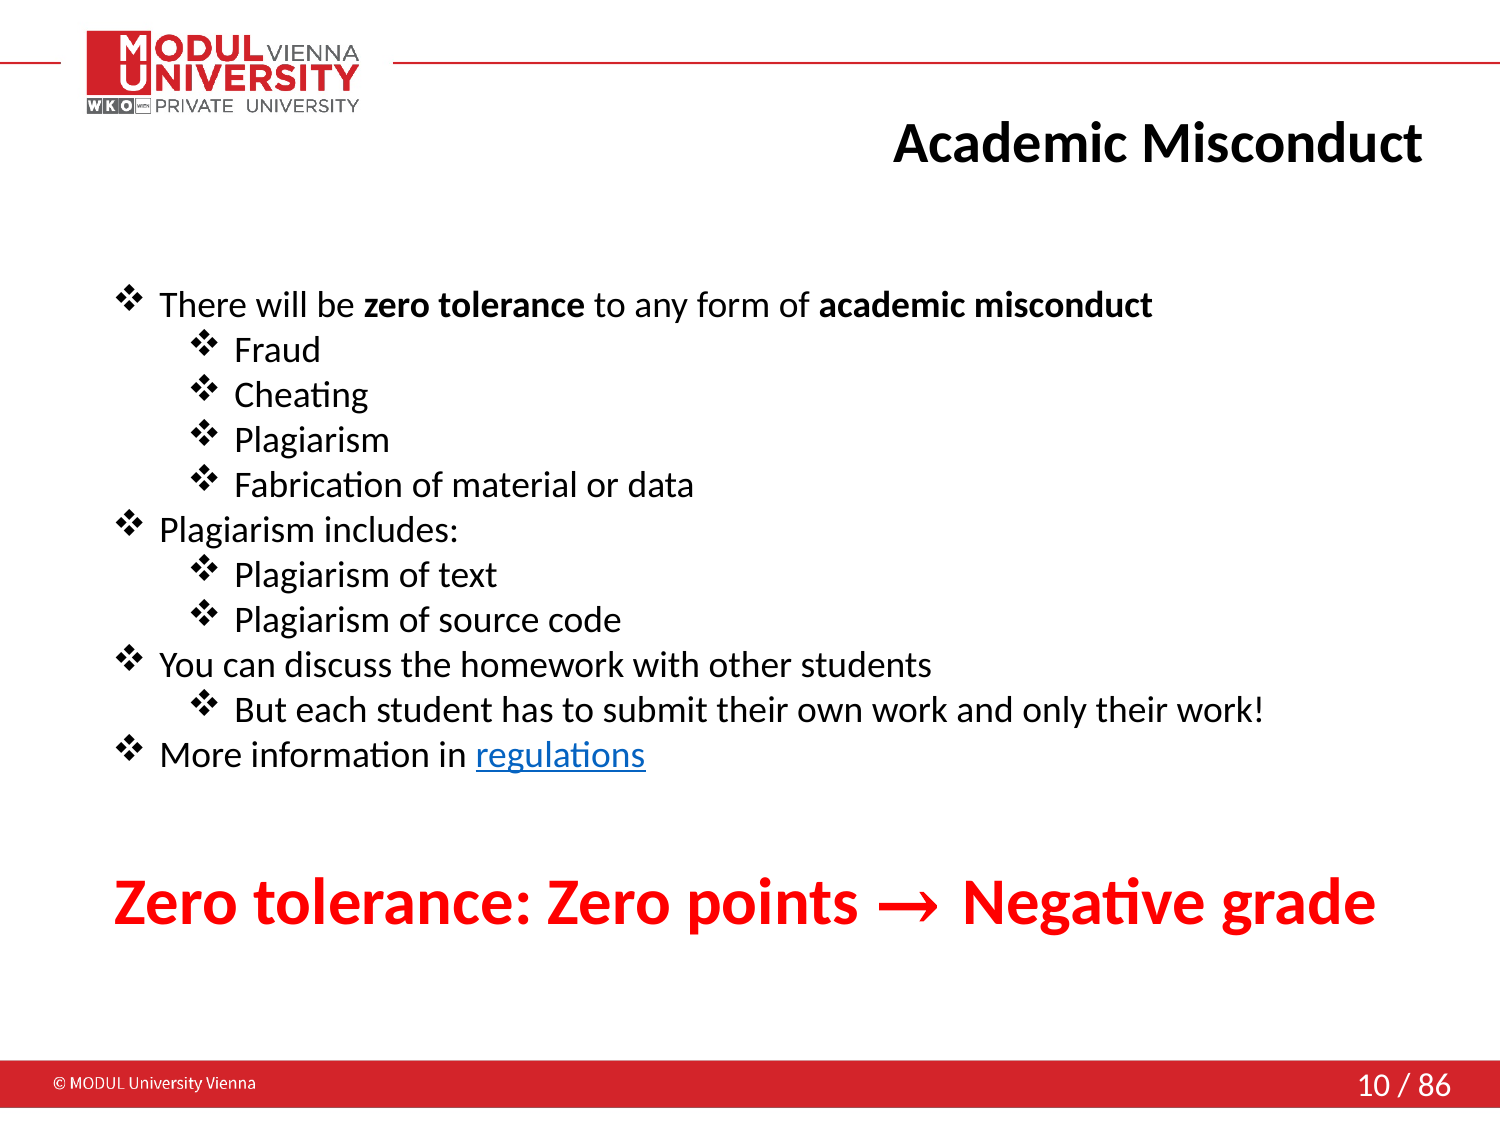

# Academic Misconduct
There will be zero tolerance to any form of academic misconduct
Fraud
Cheating
Plagiarism
Fabrication of material or data
Plagiarism includes:
Plagiarism of text
Plagiarism of source code
You can discuss the homework with other students
But each student has to submit their own work and only their work!
More information in regulations
Zero tolerance: Zero points → Negative grade